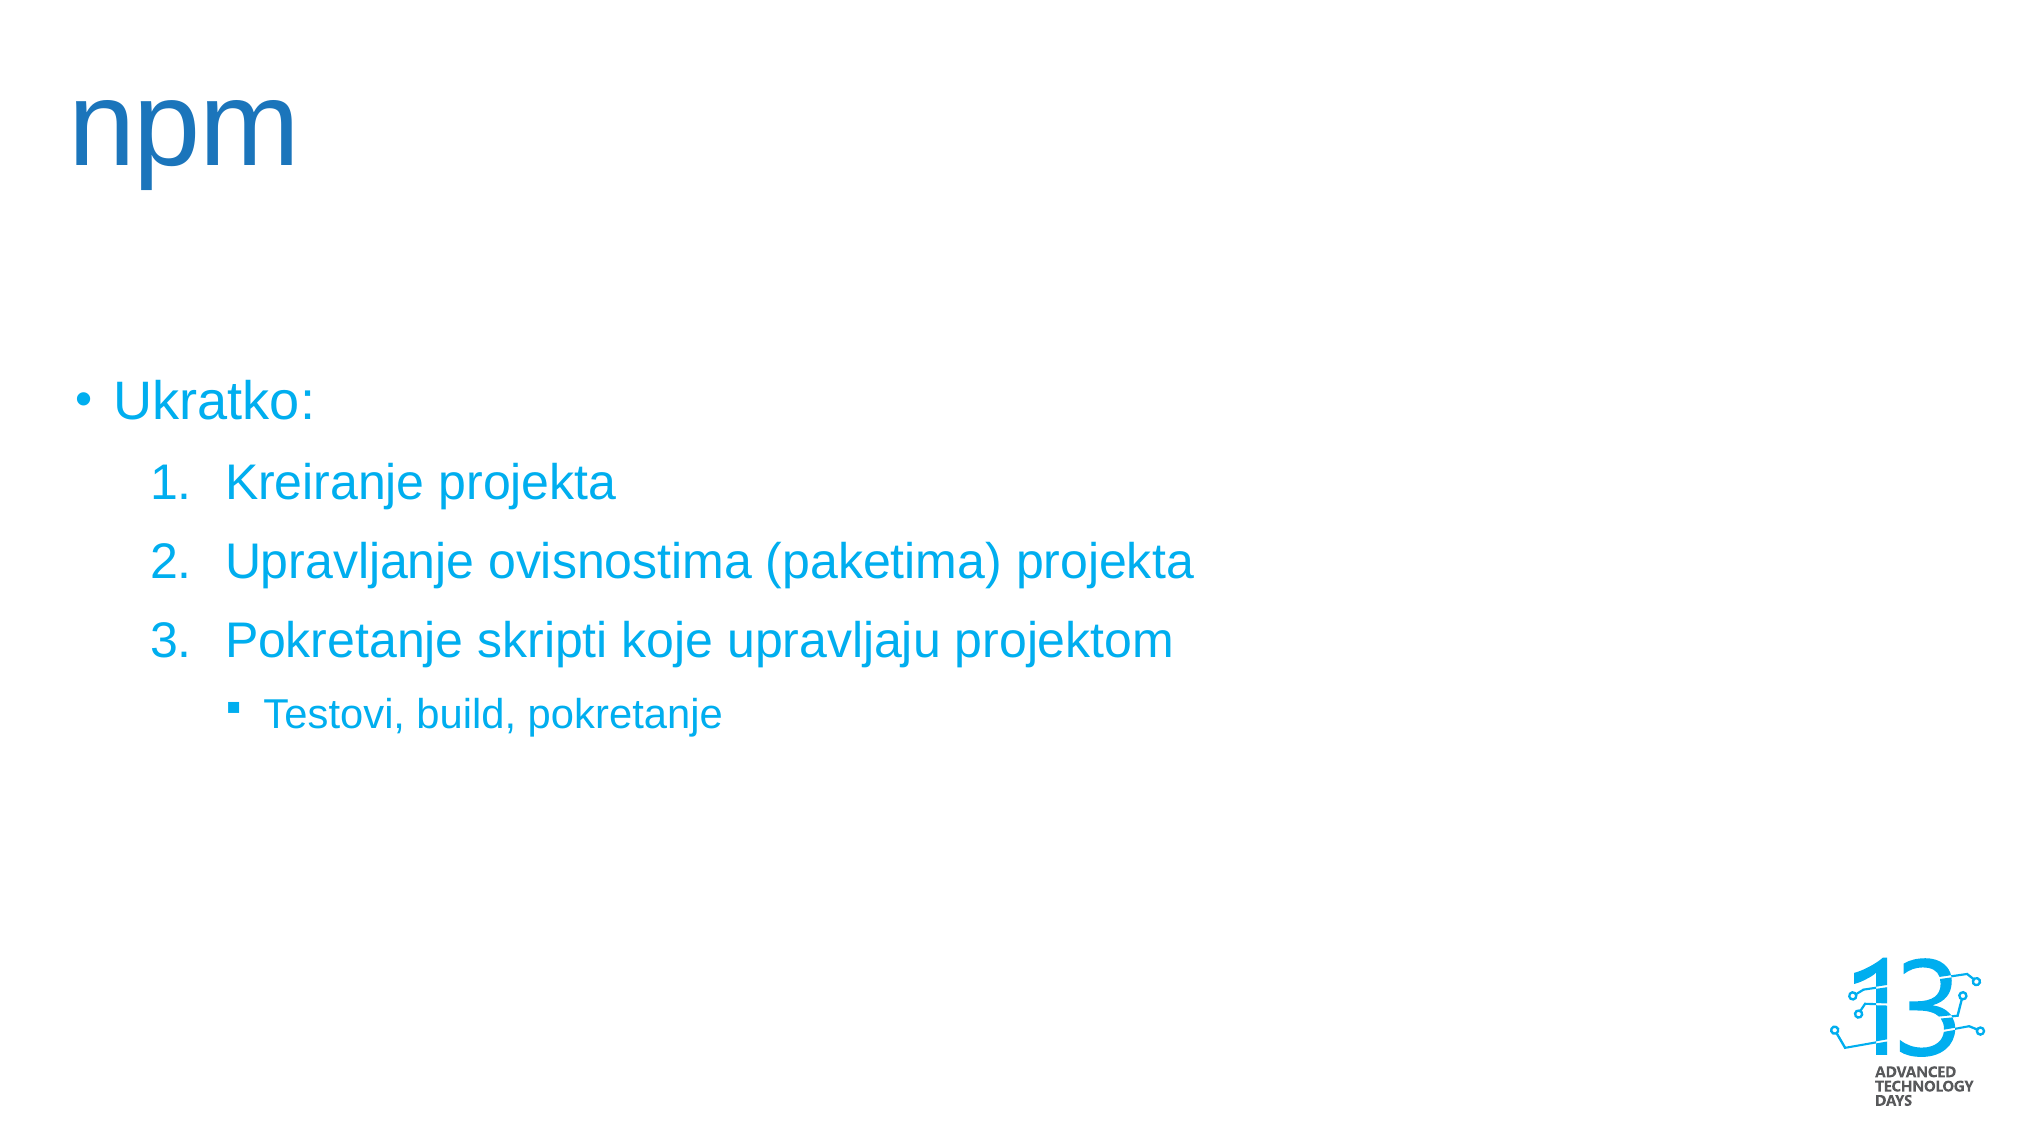

# npm
Ukratko:
Kreiranje projekta
Upravljanje ovisnostima (paketima) projekta
Pokretanje skripti koje upravljaju projektom
Testovi, build, pokretanje